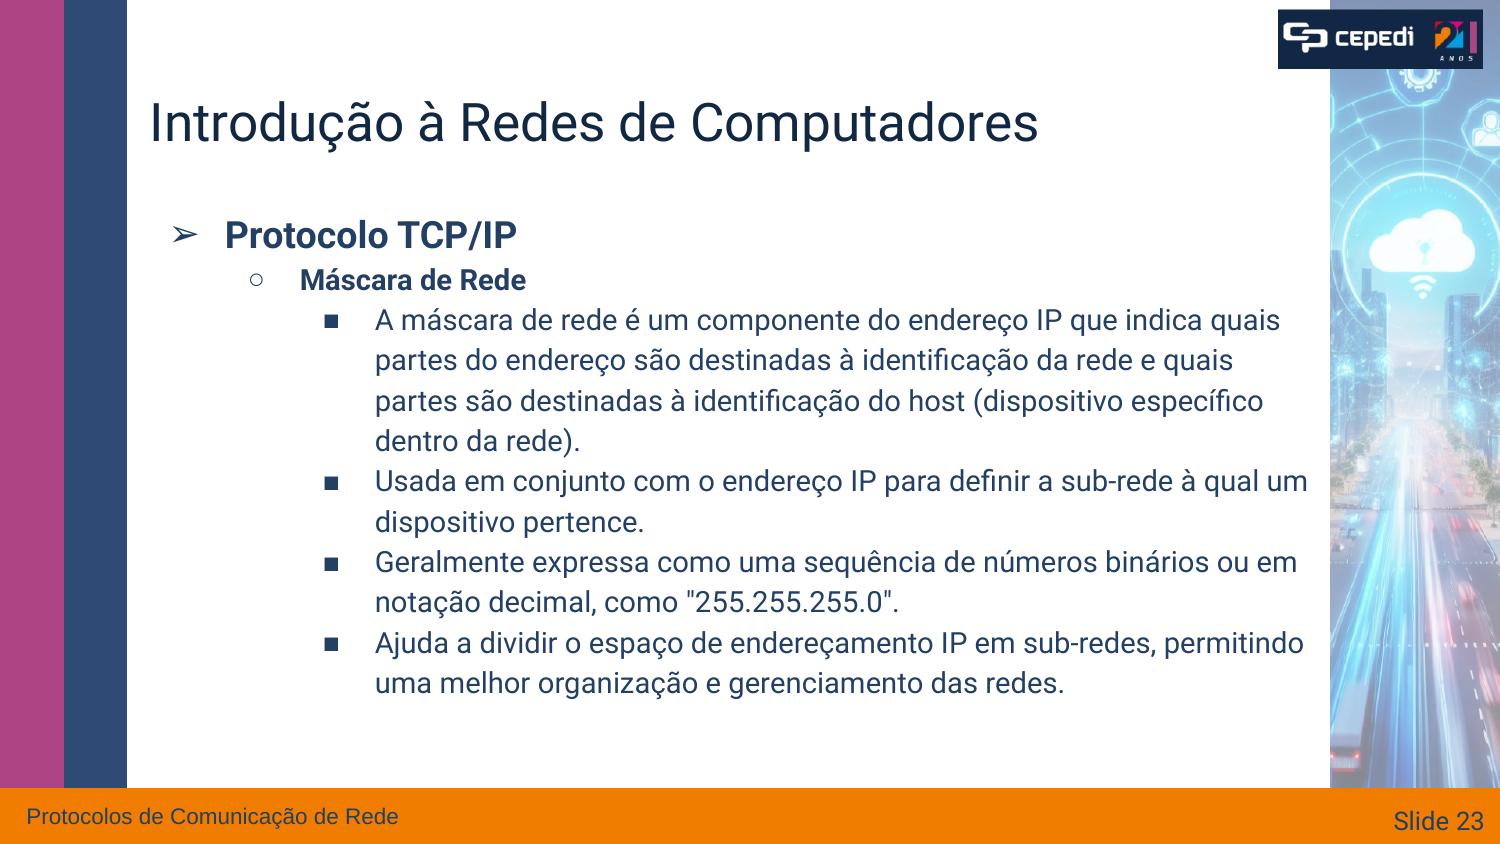

# Introdução à Redes de Computadores
Protocolo TCP/IP
Máscara de Rede
A máscara de rede é um componente do endereço IP que indica quais partes do endereço são destinadas à identificação da rede e quais partes são destinadas à identificação do host (dispositivo específico dentro da rede).
Usada em conjunto com o endereço IP para definir a sub-rede à qual um dispositivo pertence.
Geralmente expressa como uma sequência de números binários ou em notação decimal, como "255.255.255.0".
Ajuda a dividir o espaço de endereçamento IP em sub-redes, permitindo uma melhor organização e gerenciamento das redes.
Protocolos de Comunicação de Rede
Slide 23